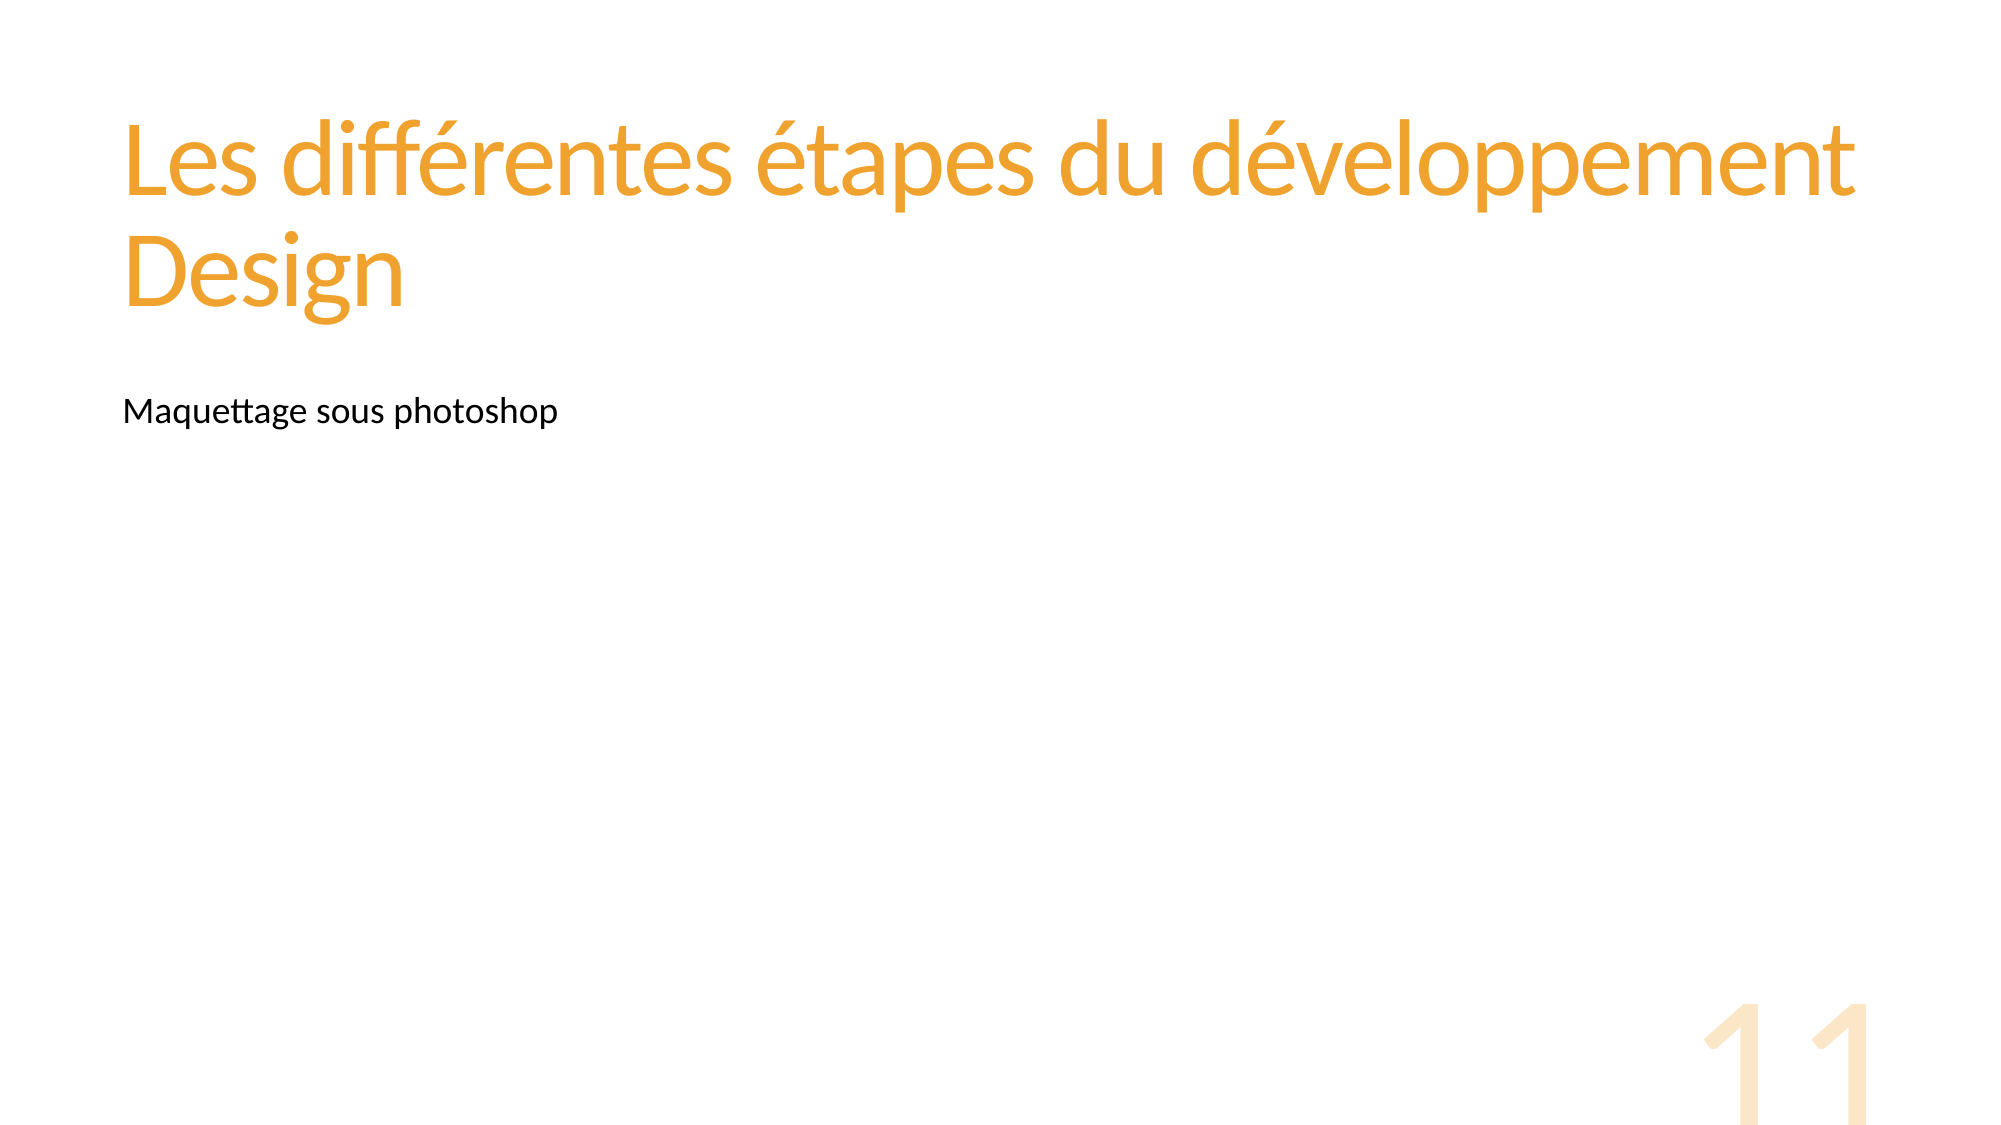

# Les différentes étapes du développement Design
Maquettage sous photoshop
11